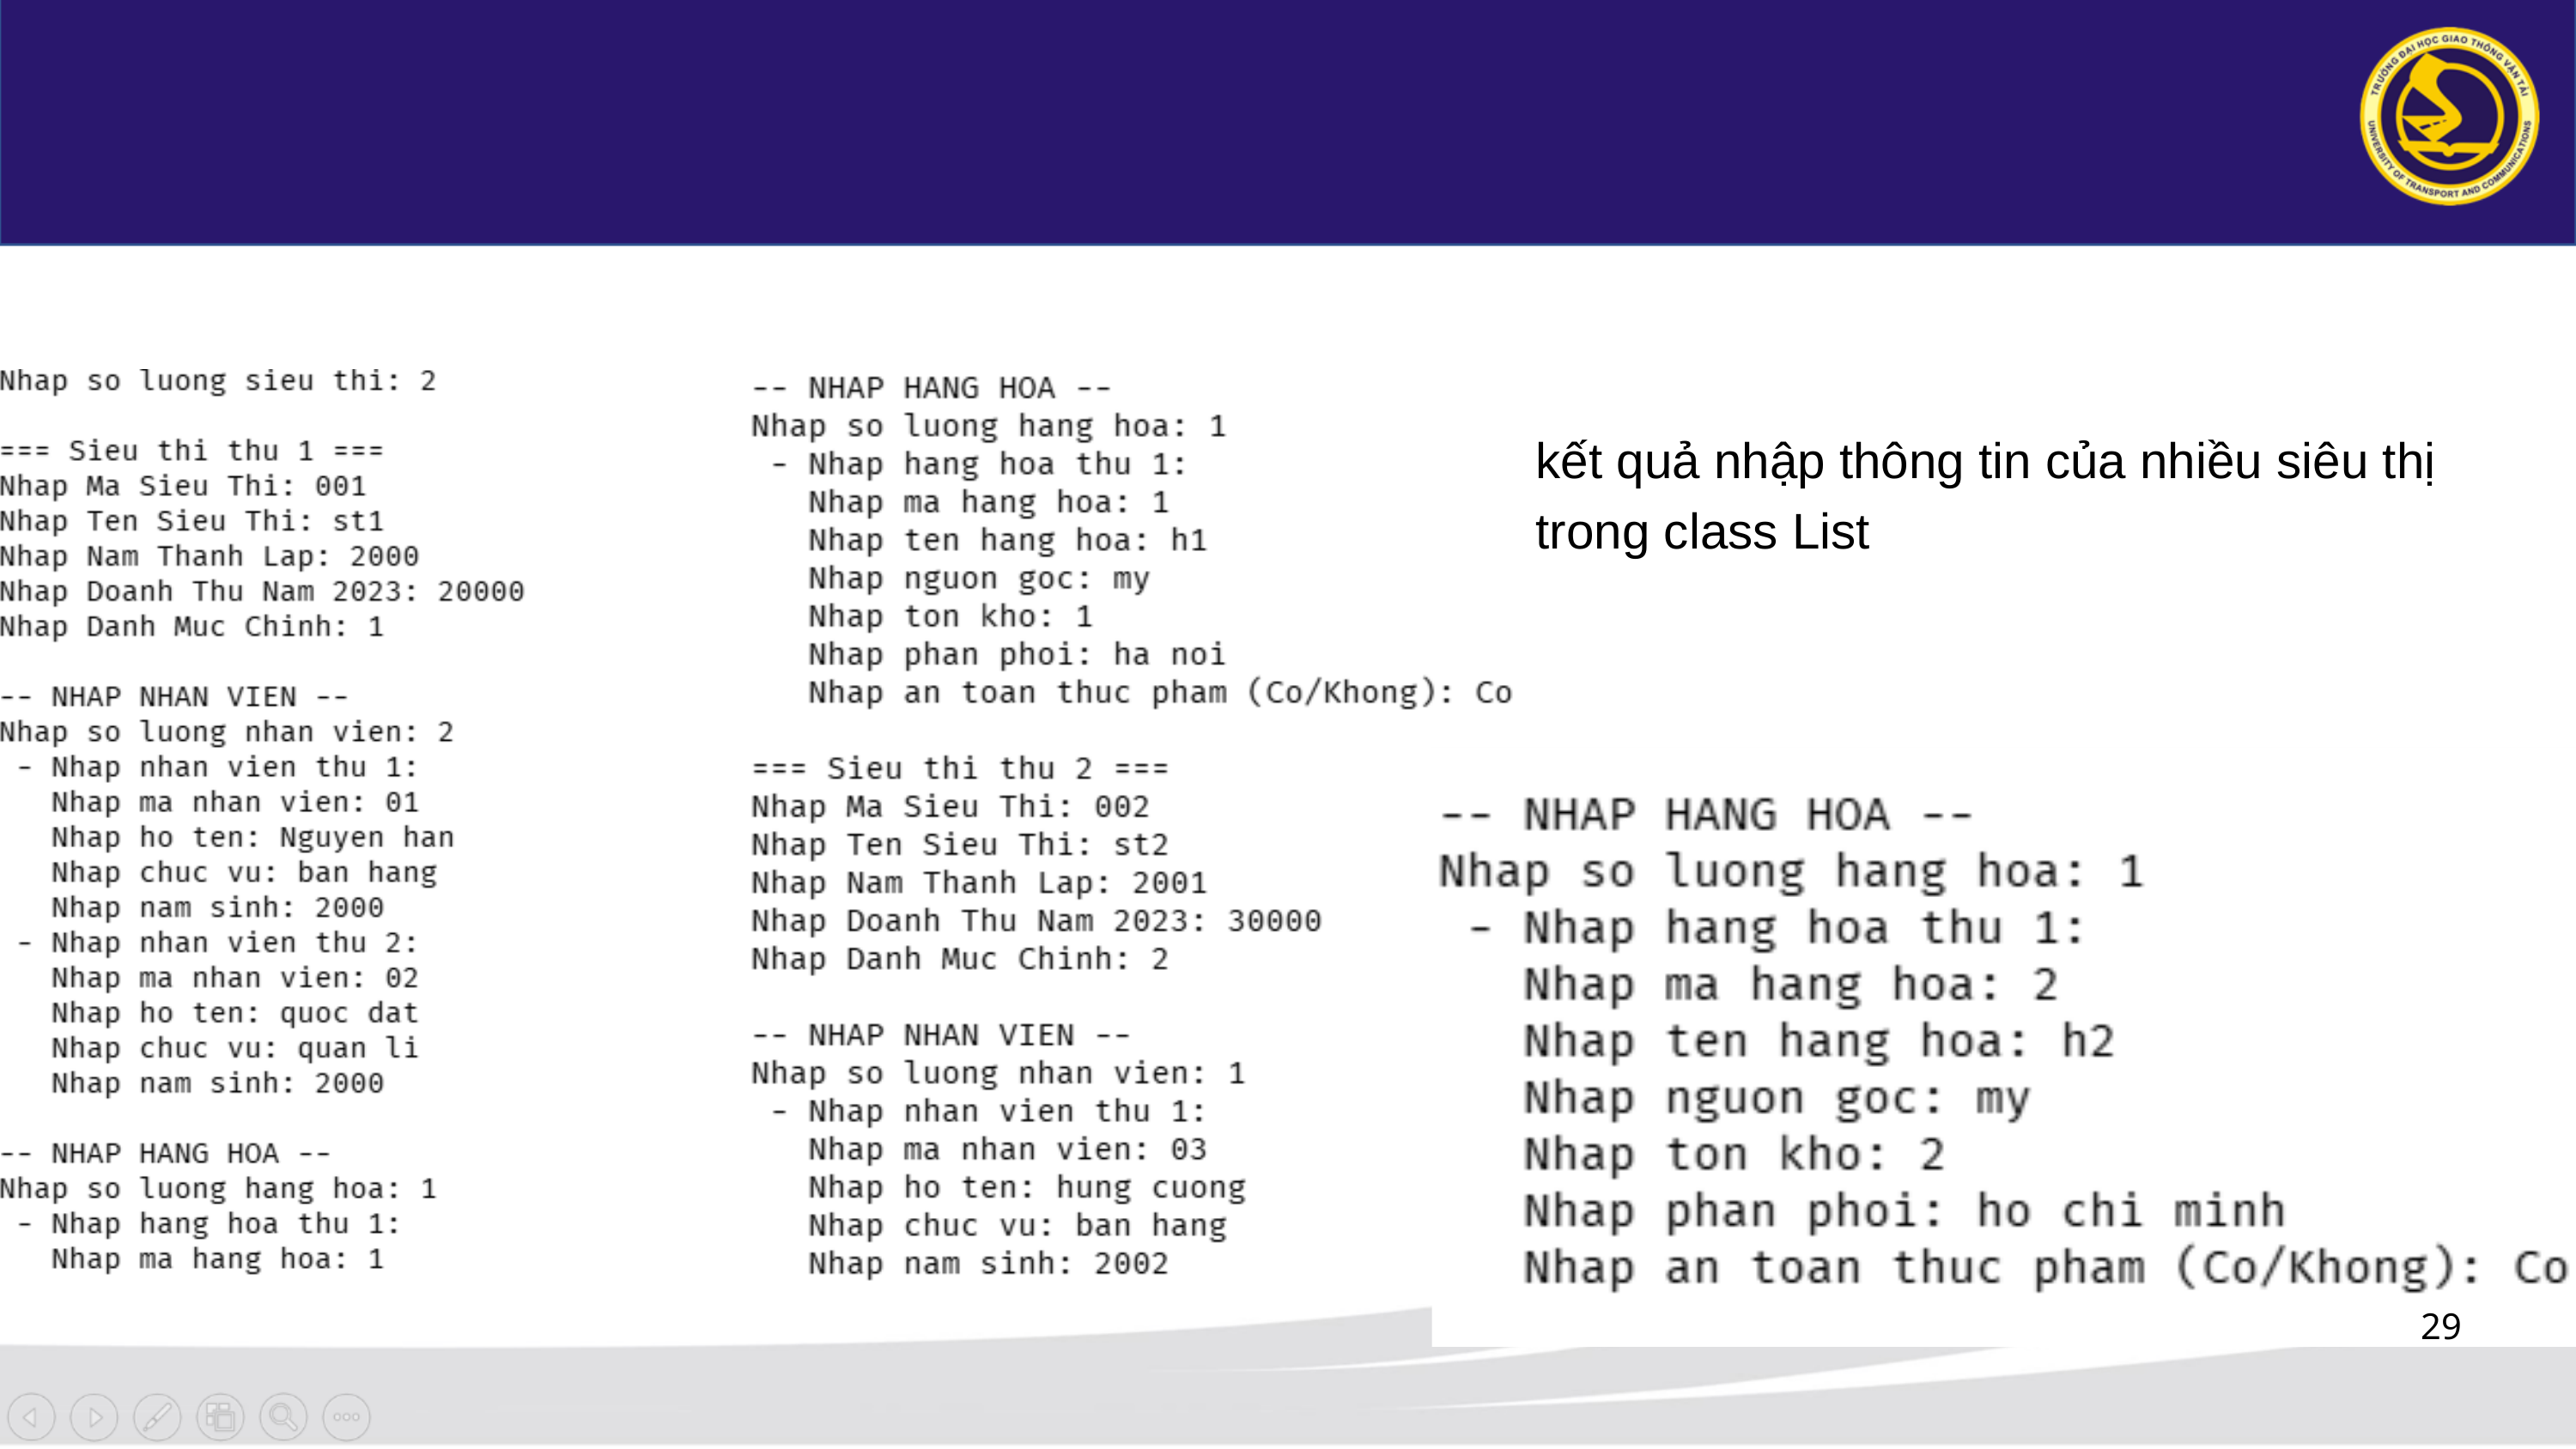

kết quả nhập thông tin của nhiều siêu thị  trong class List

29